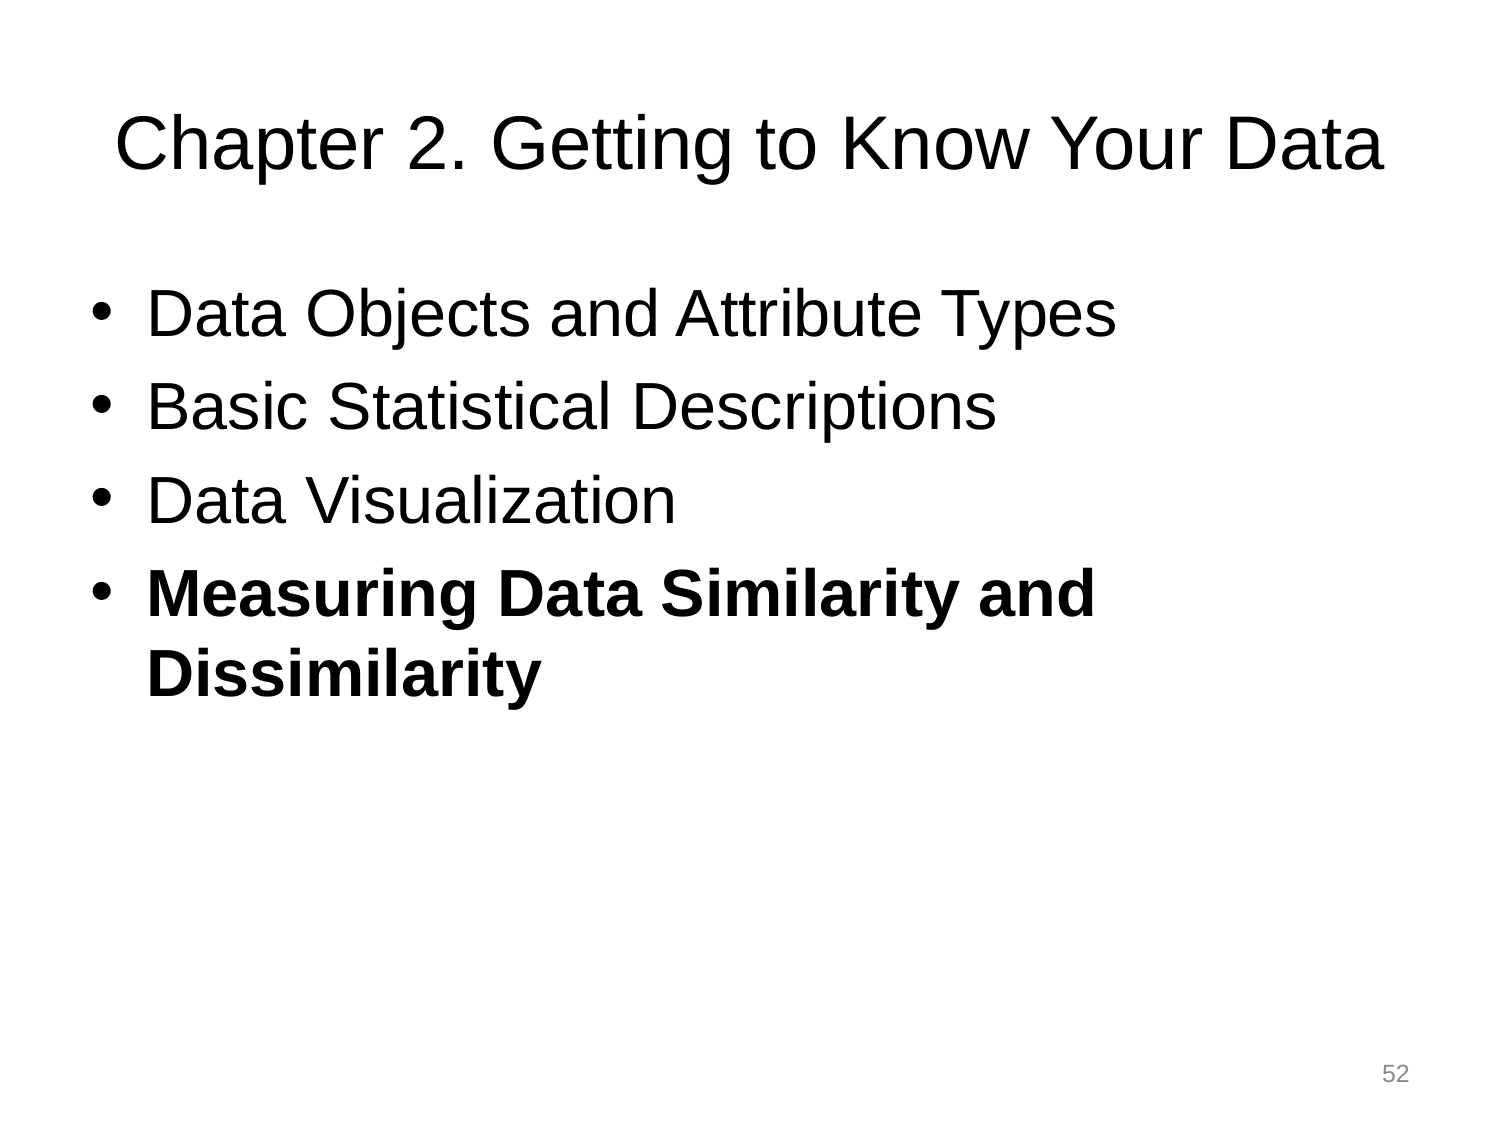

# Chapter 2. Getting to Know Your Data
Data Objects and Attribute Types
Basic Statistical Descriptions
Data Visualization
Measuring Data Similarity and Dissimilarity
52